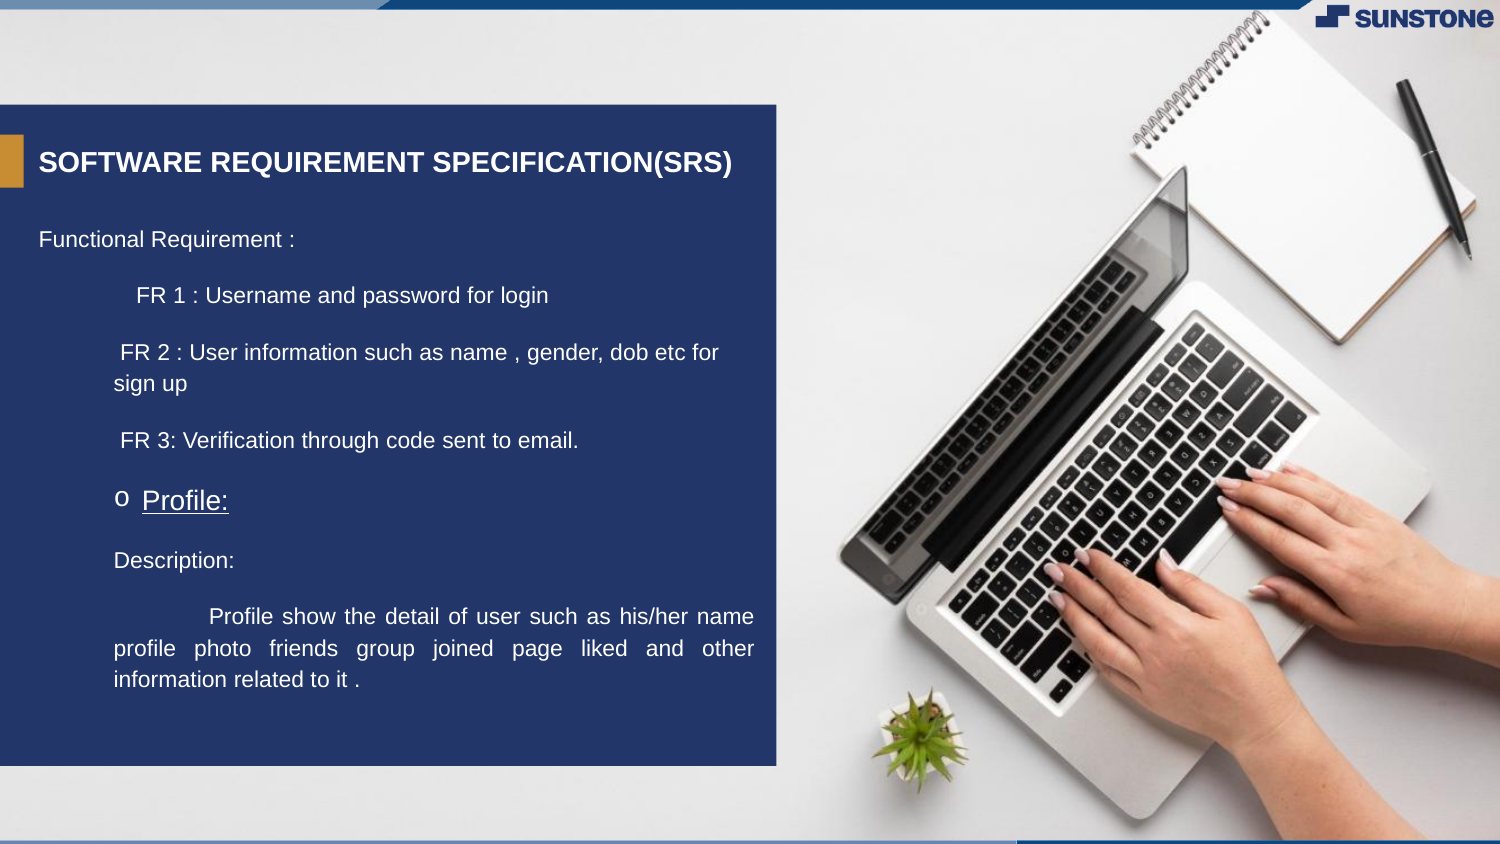

# SOFTWARE REQUIREMENT SPECIFICATION(SRS)
Functional Requirement :
               FR 1 : Username and password for login
 FR 2 : User information such as name , gender, dob etc for sign up
 FR 3: Verification through code sent to email.
Profile:
Description:
           Profile show the detail of user such as his/her name profile photo friends group joined page liked and other information related to it .